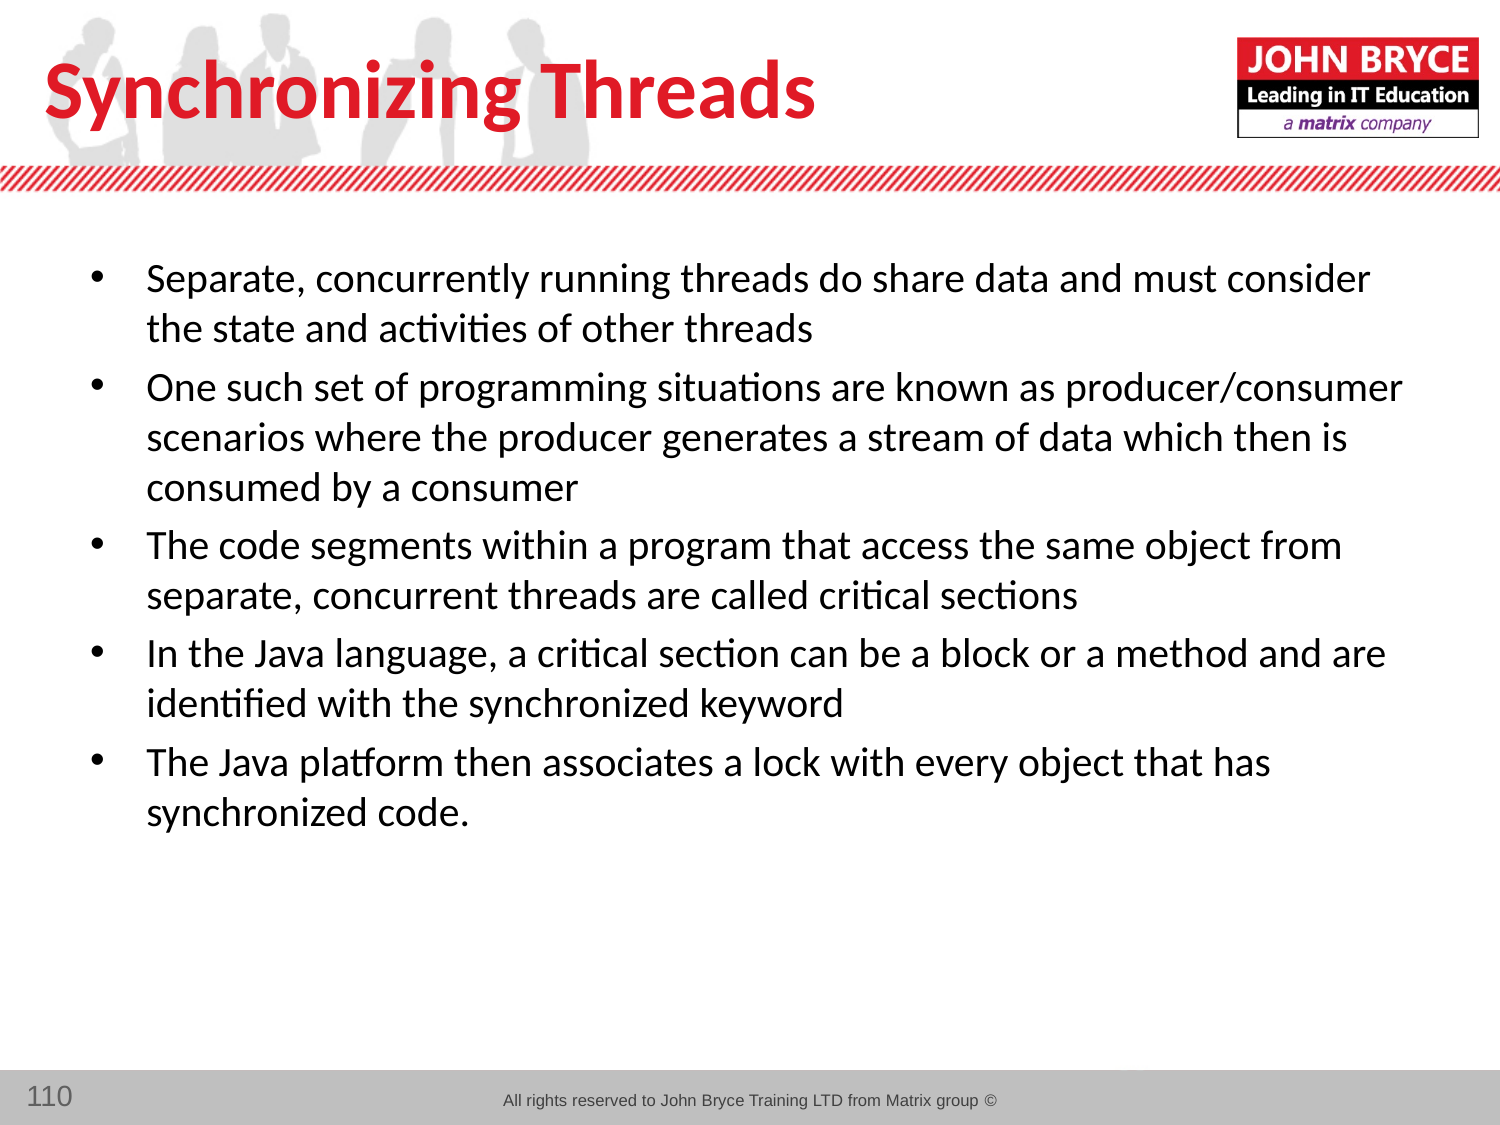

# Synchronizing Threads
Separate, concurrently running threads do share data and must consider the state and activities of other threads
One such set of programming situations are known as producer/consumer scenarios where the producer generates a stream of data which then is consumed by a consumer
The code segments within a program that access the same object from separate, concurrent threads are called critical sections
In the Java language, a critical section can be a block or a method and are identified with the synchronized keyword
The Java platform then associates a lock with every object that has synchronized code.